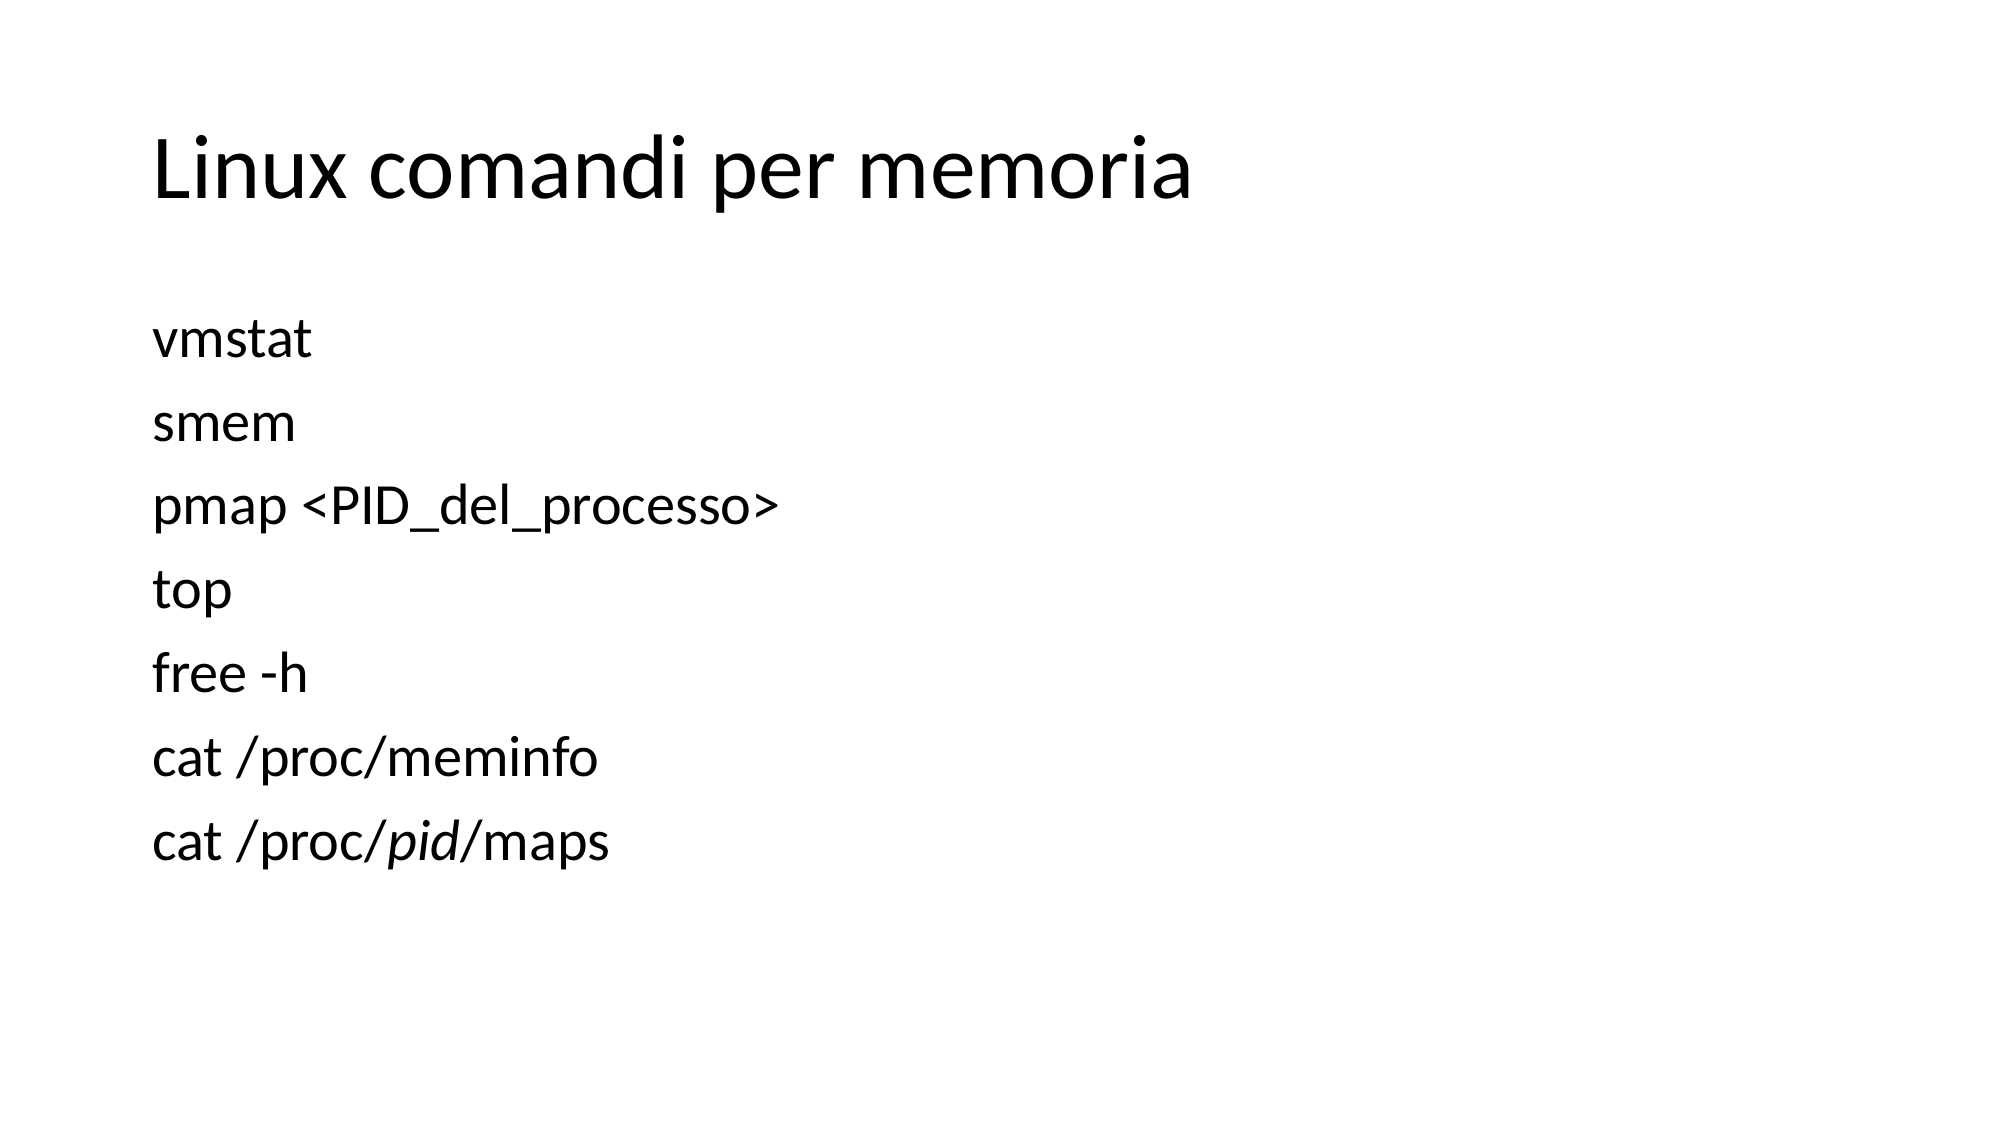

# Linux comandi per memoria
vmstat
smem
pmap <PID_del_processo>
top
free -h
cat /proc/meminfo
cat /proc/pid/maps